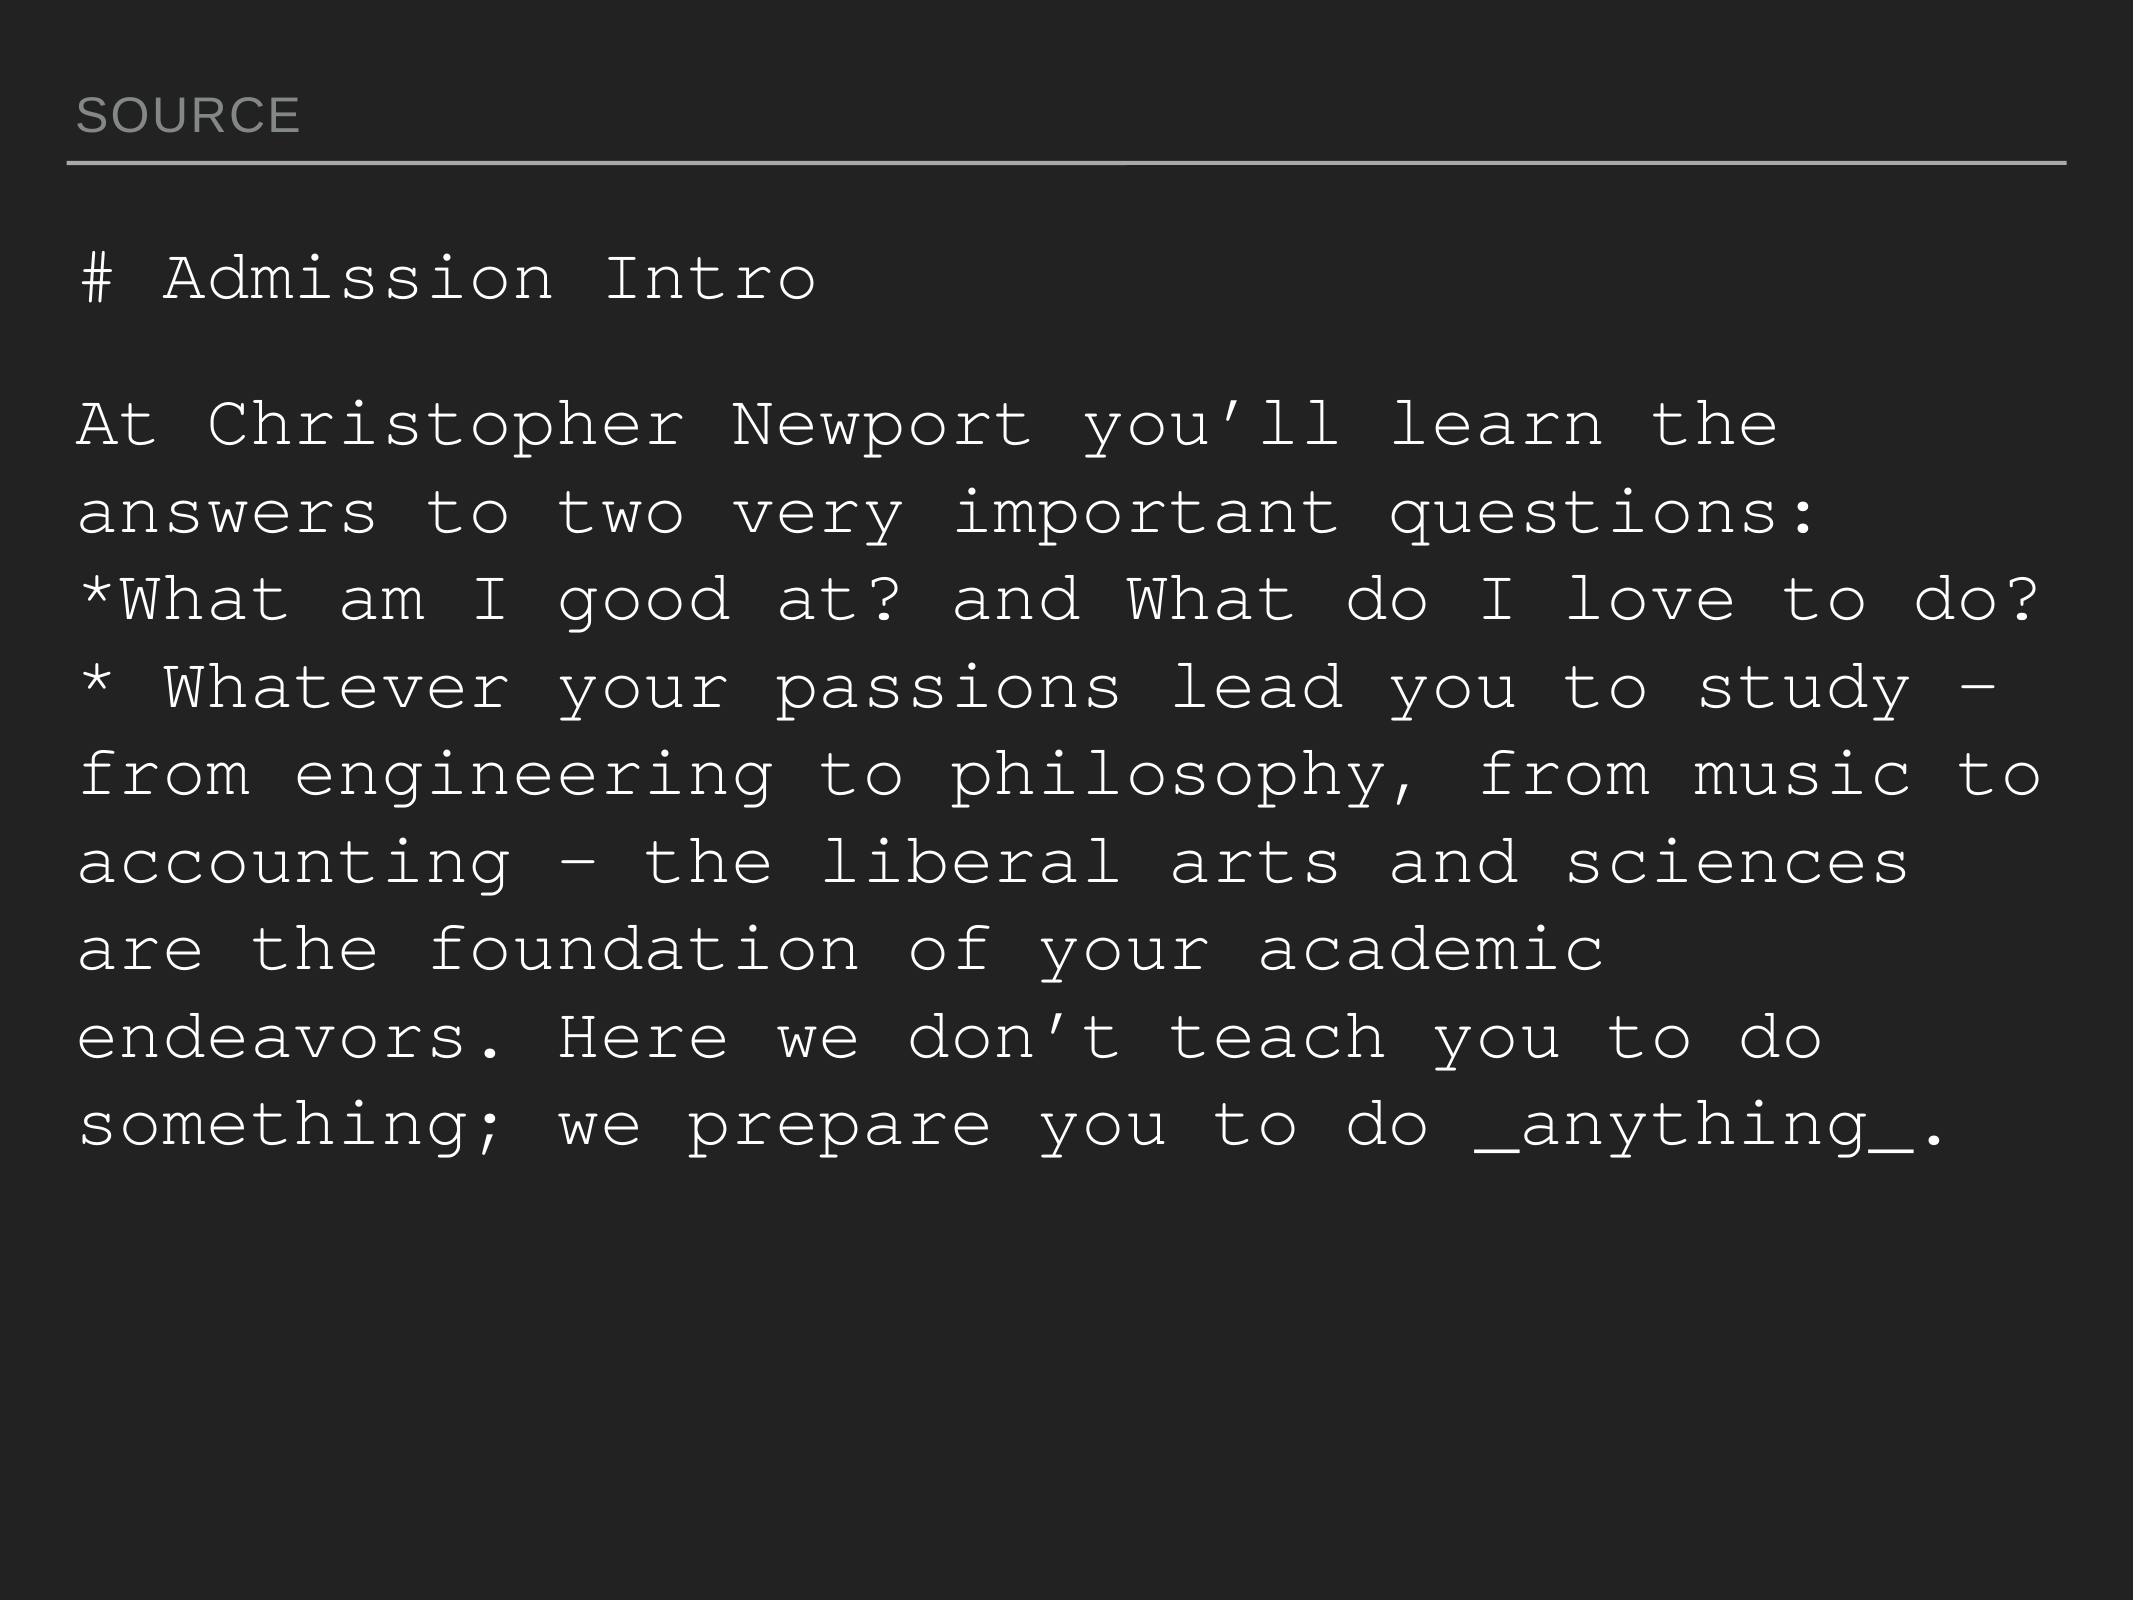

Source
# Admission Intro
At Christopher Newport you’ll learn the answers to two very important questions: *What am I good at? and What do I love to do?* Whatever your passions lead you to study – from engineering to philosophy, from music to accounting – the liberal arts and sciences are the foundation of your academic endeavors. Here we don’t teach you to do something; we prepare you to do _anything_.